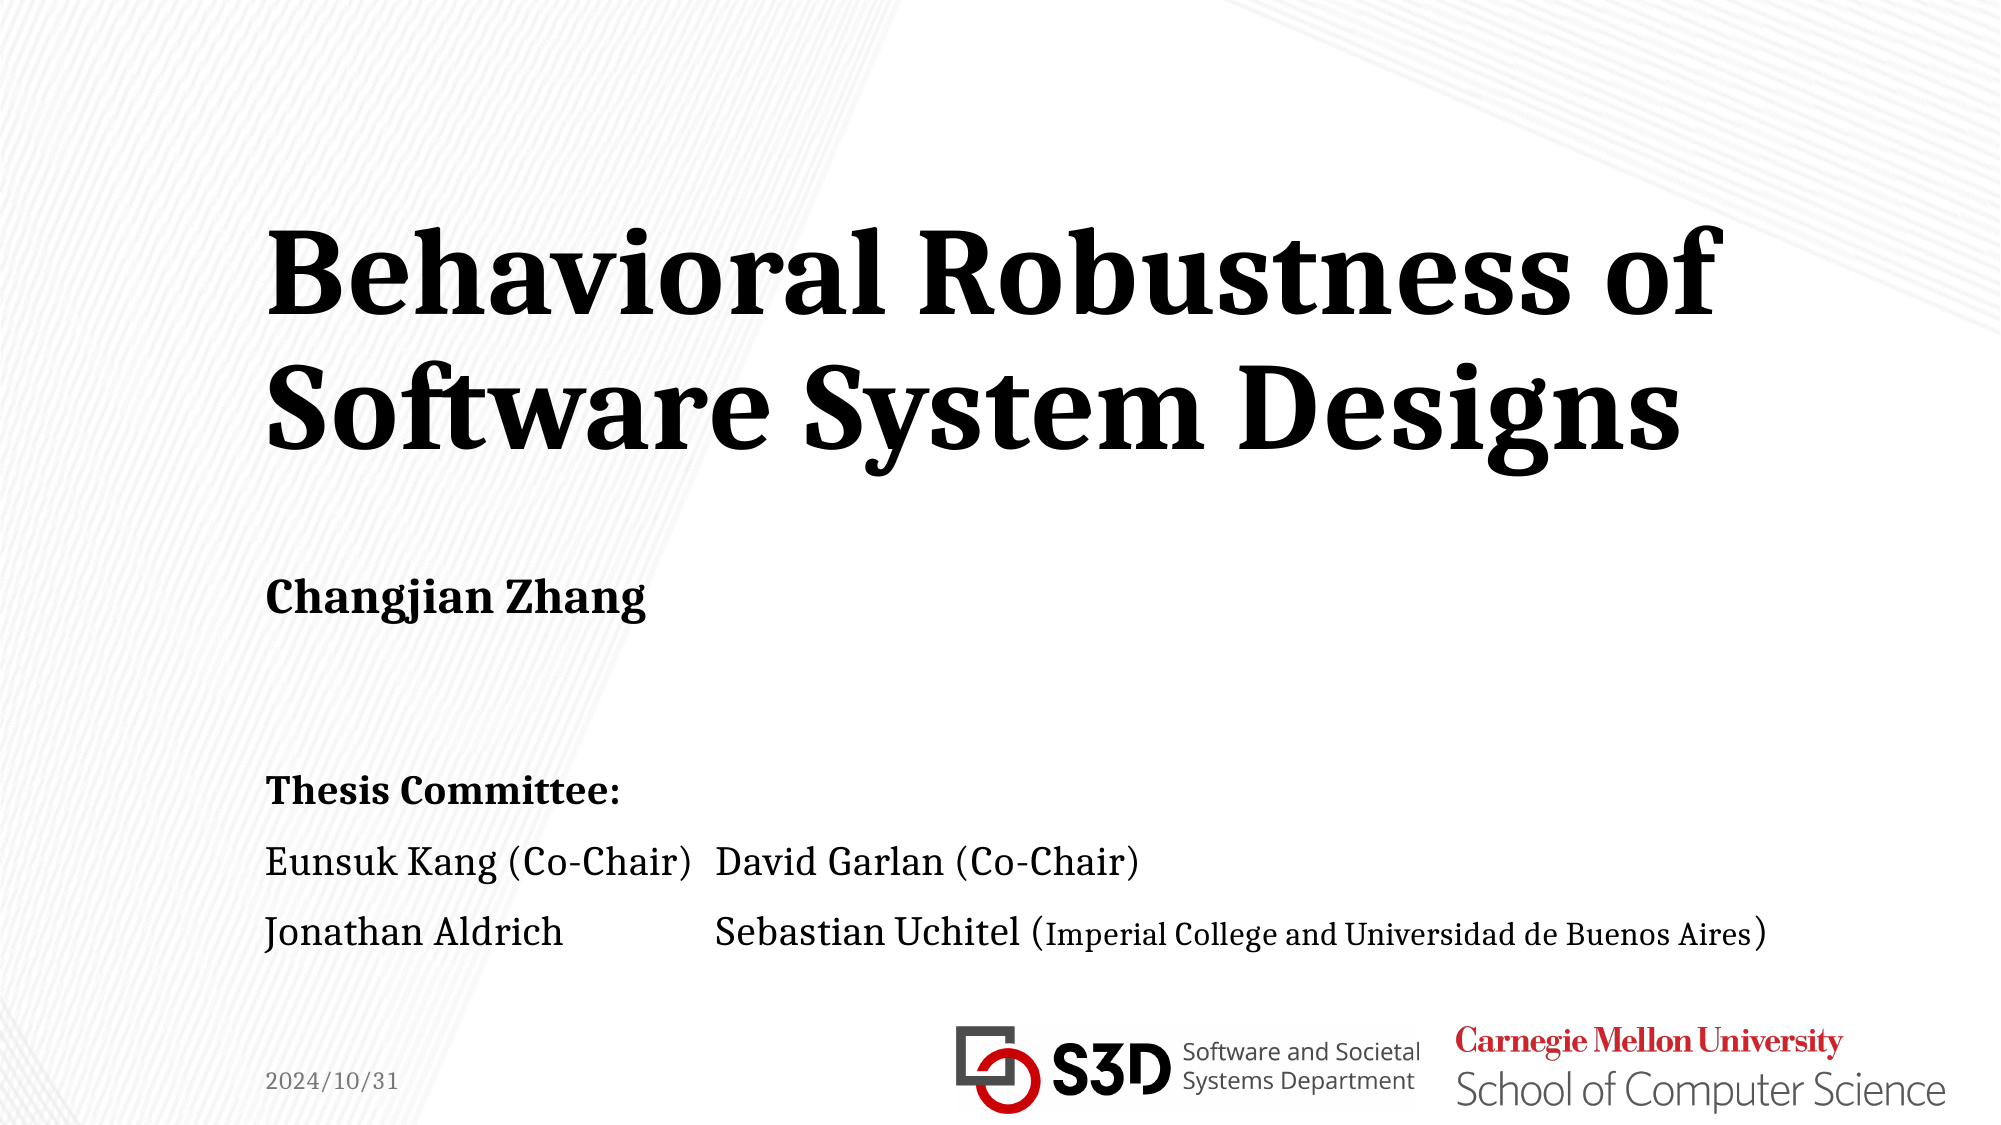

# Behavioral Robustness of Software System Designs
Changjian Zhang

Thesis Committee:
Eunsuk Kang (Co-Chair)	David Garlan (Co-Chair)
Jonathan Aldrich		Sebastian Uchitel (Imperial College and Universidad de Buenos Aires)
2024/10/31